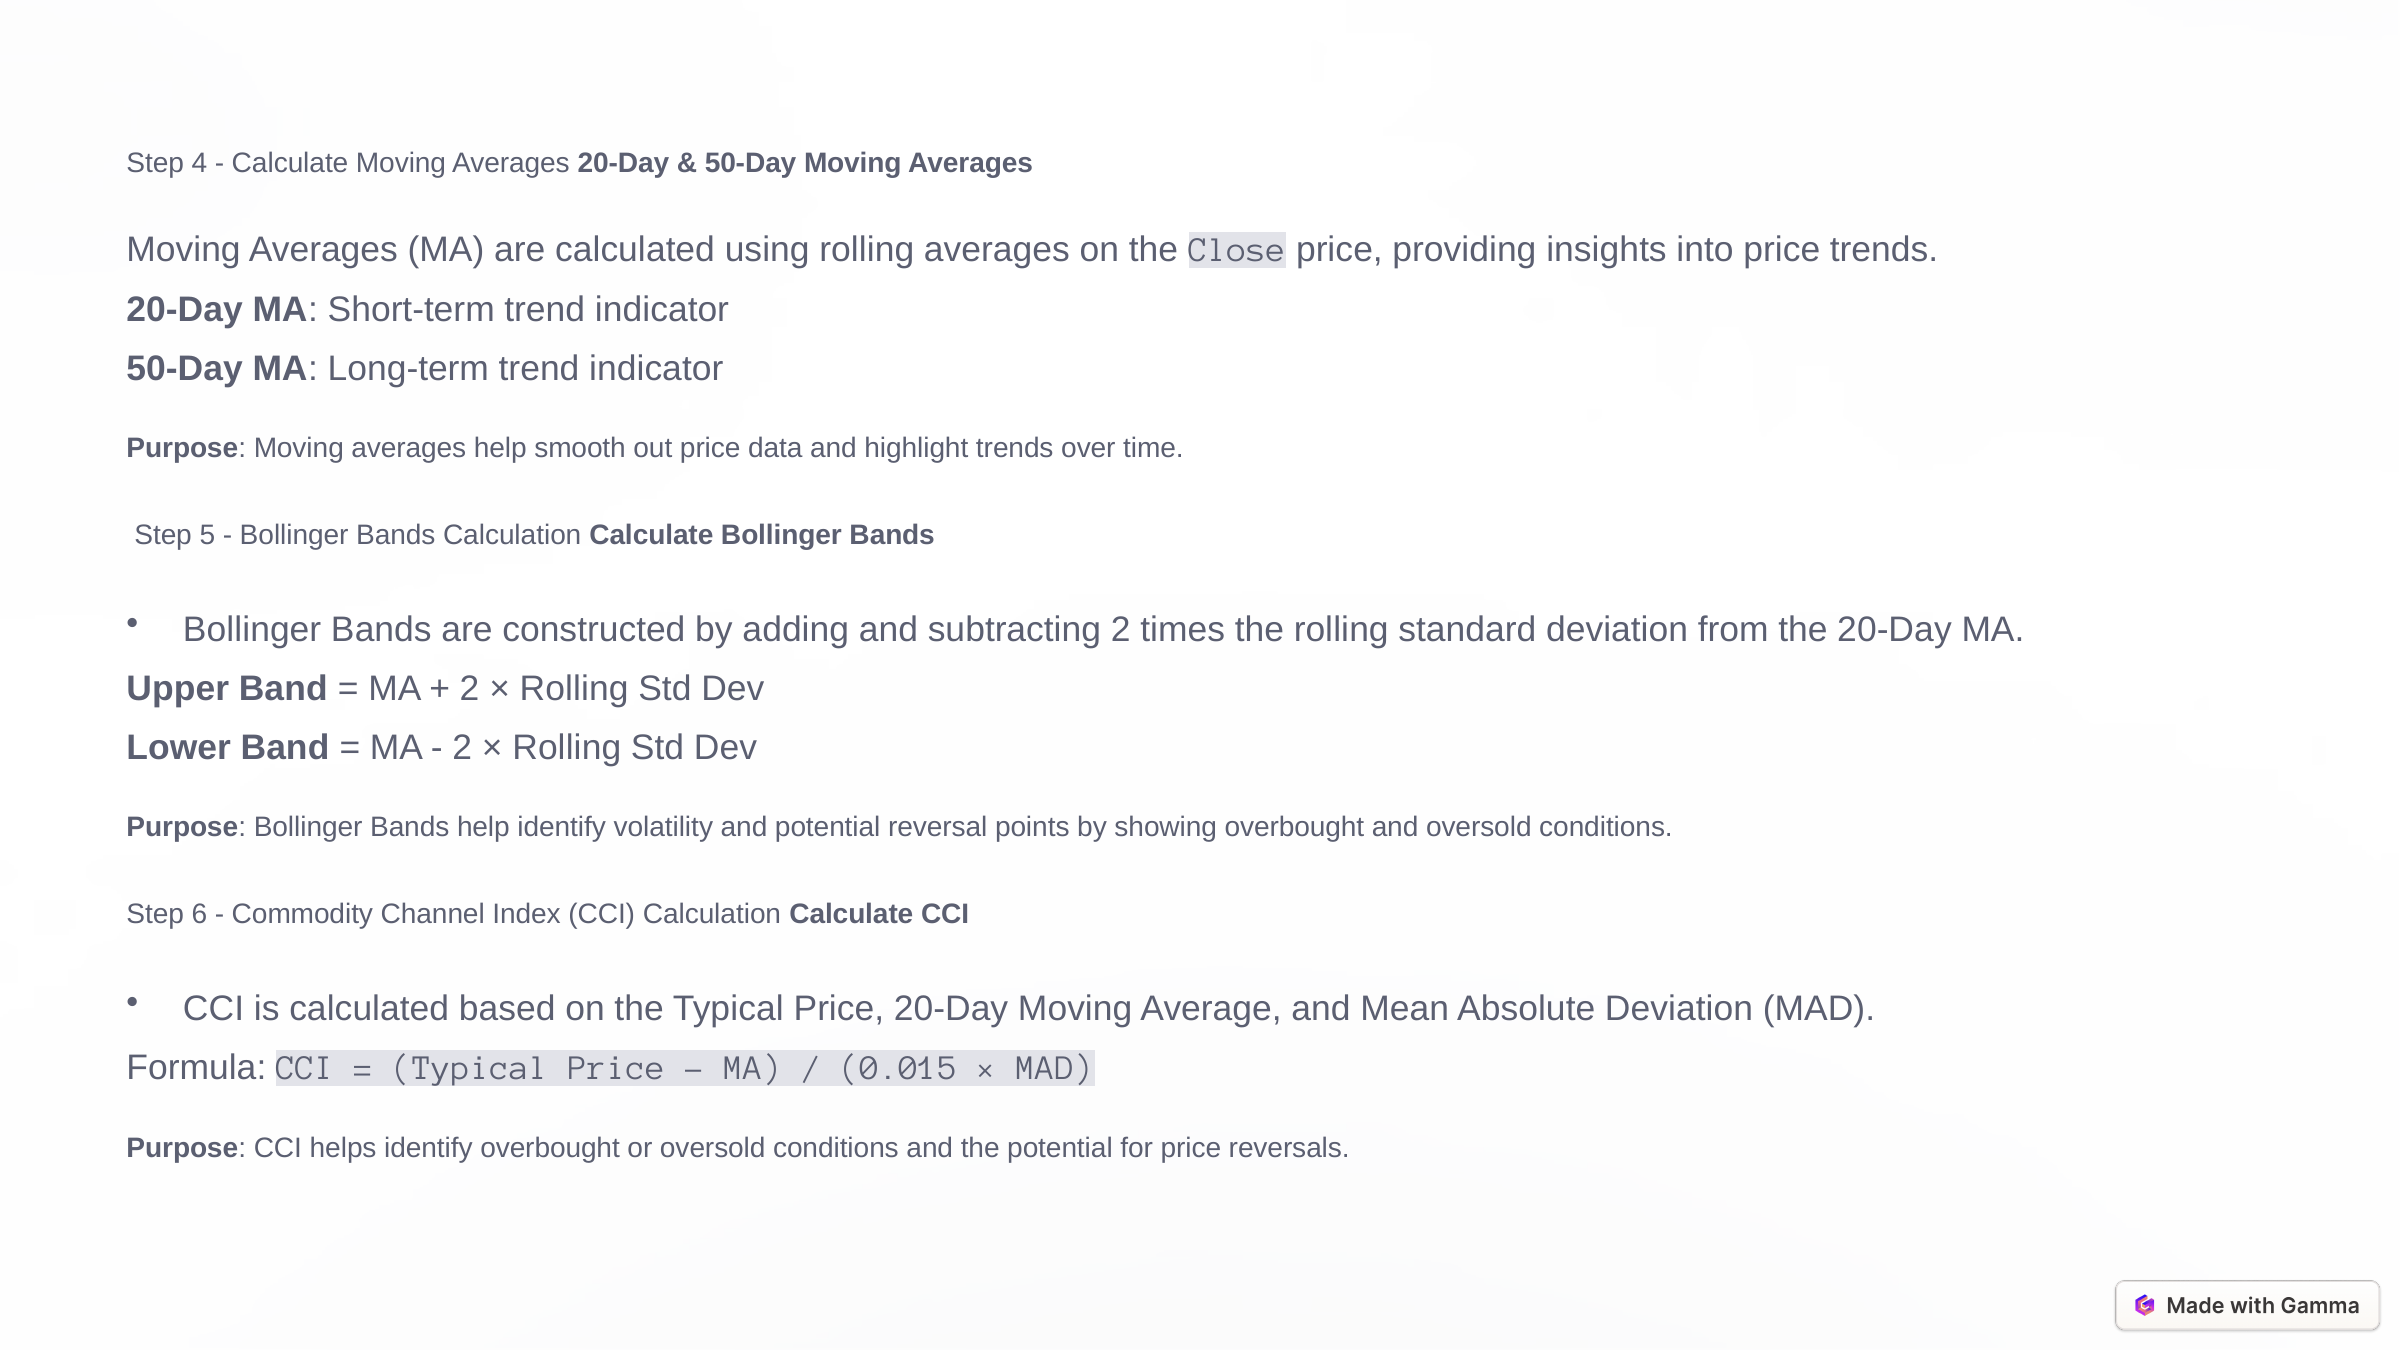

Step 4 - Calculate Moving Averages 20-Day & 50-Day Moving Averages
Moving Averages (MA) are calculated using rolling averages on the Close price, providing insights into price trends.
20-Day MA: Short-term trend indicator
50-Day MA: Long-term trend indicator
Purpose: Moving averages help smooth out price data and highlight trends over time.
 Step 5 - Bollinger Bands Calculation Calculate Bollinger Bands
Bollinger Bands are constructed by adding and subtracting 2 times the rolling standard deviation from the 20-Day MA.
Upper Band = MA + 2 × Rolling Std Dev
Lower Band = MA - 2 × Rolling Std Dev
Purpose: Bollinger Bands help identify volatility and potential reversal points by showing overbought and oversold conditions.
Step 6 - Commodity Channel Index (CCI) Calculation Calculate CCI
CCI is calculated based on the Typical Price, 20-Day Moving Average, and Mean Absolute Deviation (MAD).
Formula: CCI = (Typical Price - MA) / (0.015 × MAD)
Purpose: CCI helps identify overbought or oversold conditions and the potential for price reversals.